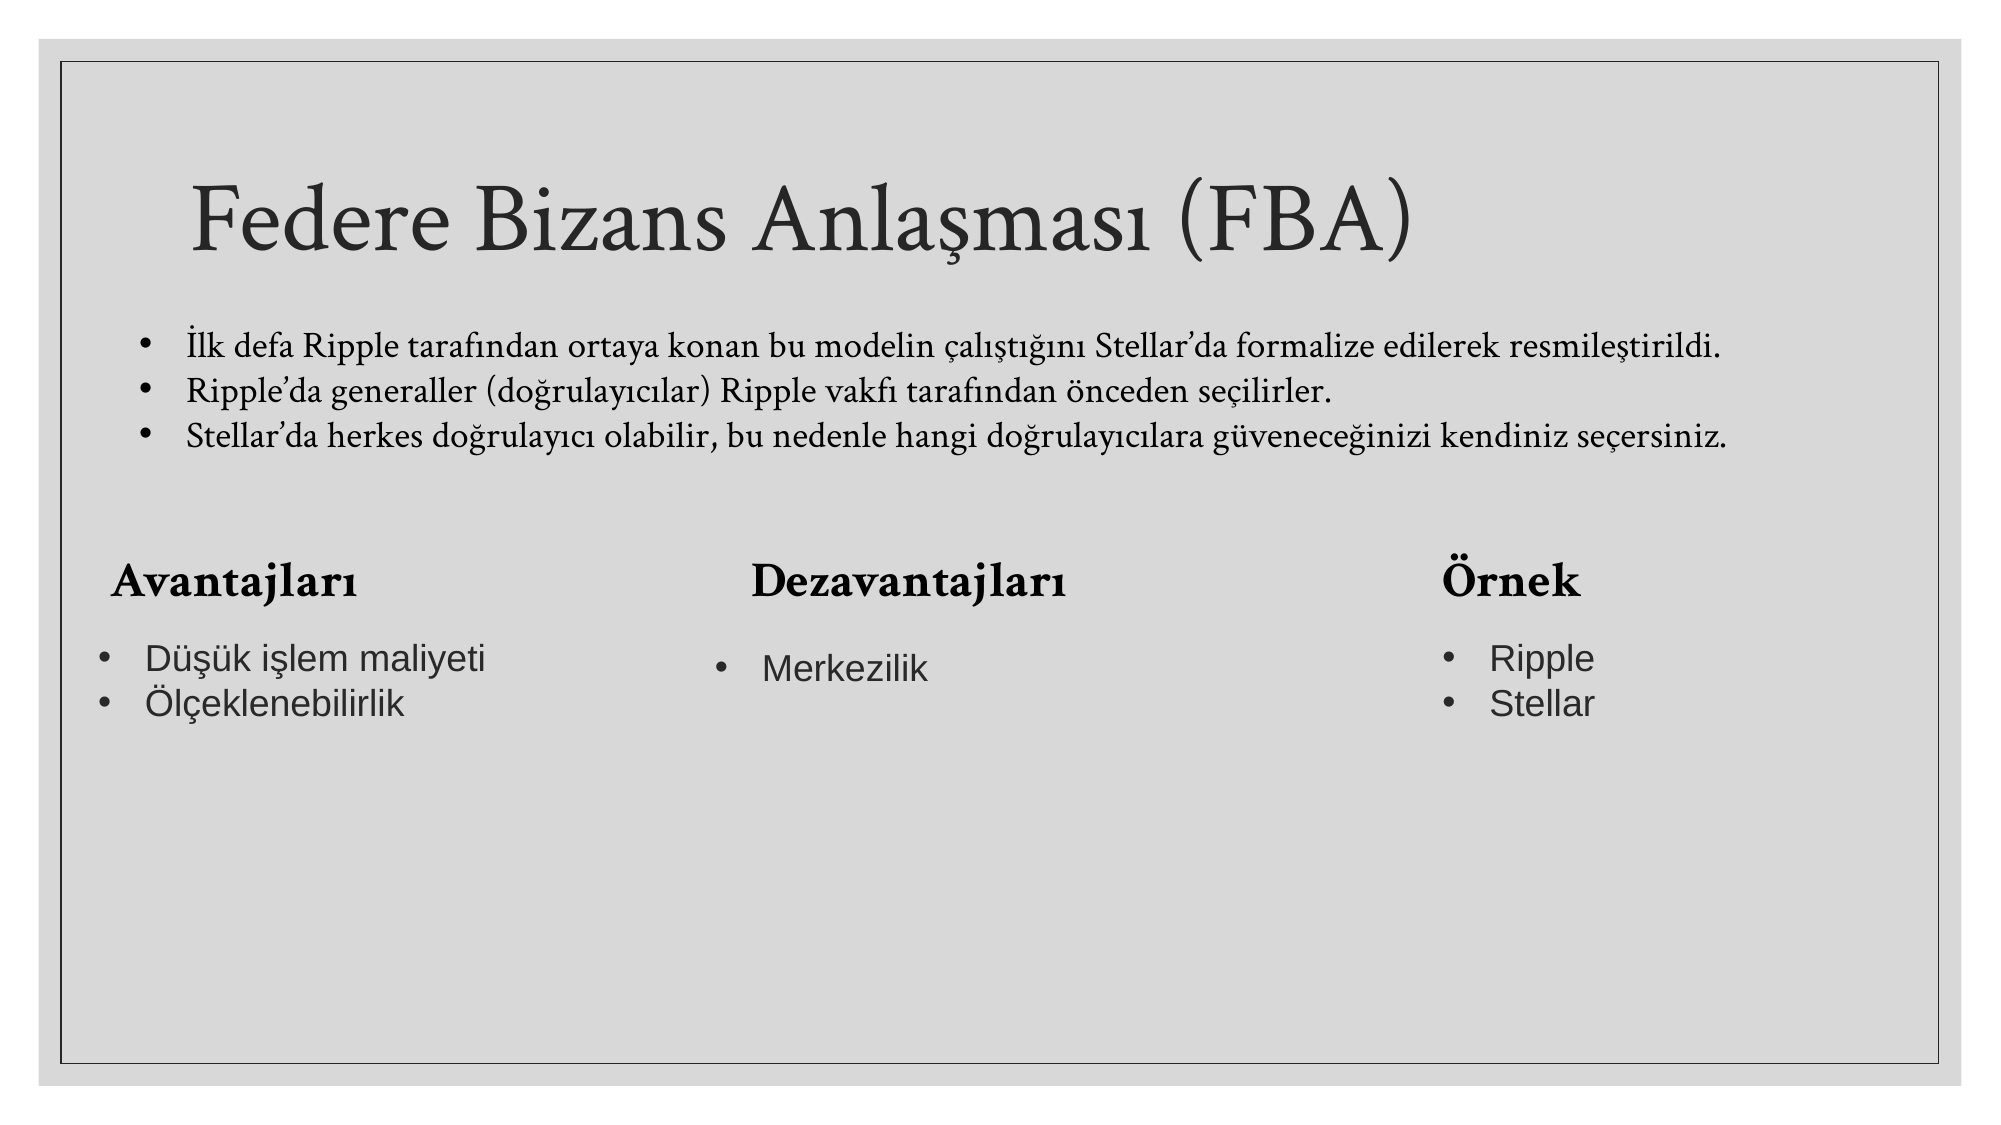

# Federe Bizans Anlaşması (FBA)
İlk defa Ripple tarafından ortaya konan bu modelin çalıştığını Stellar’da formalize edilerek resmileştirildi.
Ripple’da generaller (doğrulayıcılar) Ripple vakfı tarafından önceden seçilirler.
Stellar’da herkes doğrulayıcı olabilir, bu nedenle hangi doğrulayıcılara güveneceğinizi kendiniz seçersiniz.
Örnek
Avantajları
Dezavantajları
Düşük işlem maliyeti
Ölçeklenebilirlik
Ripple
Stellar
Merkezilik